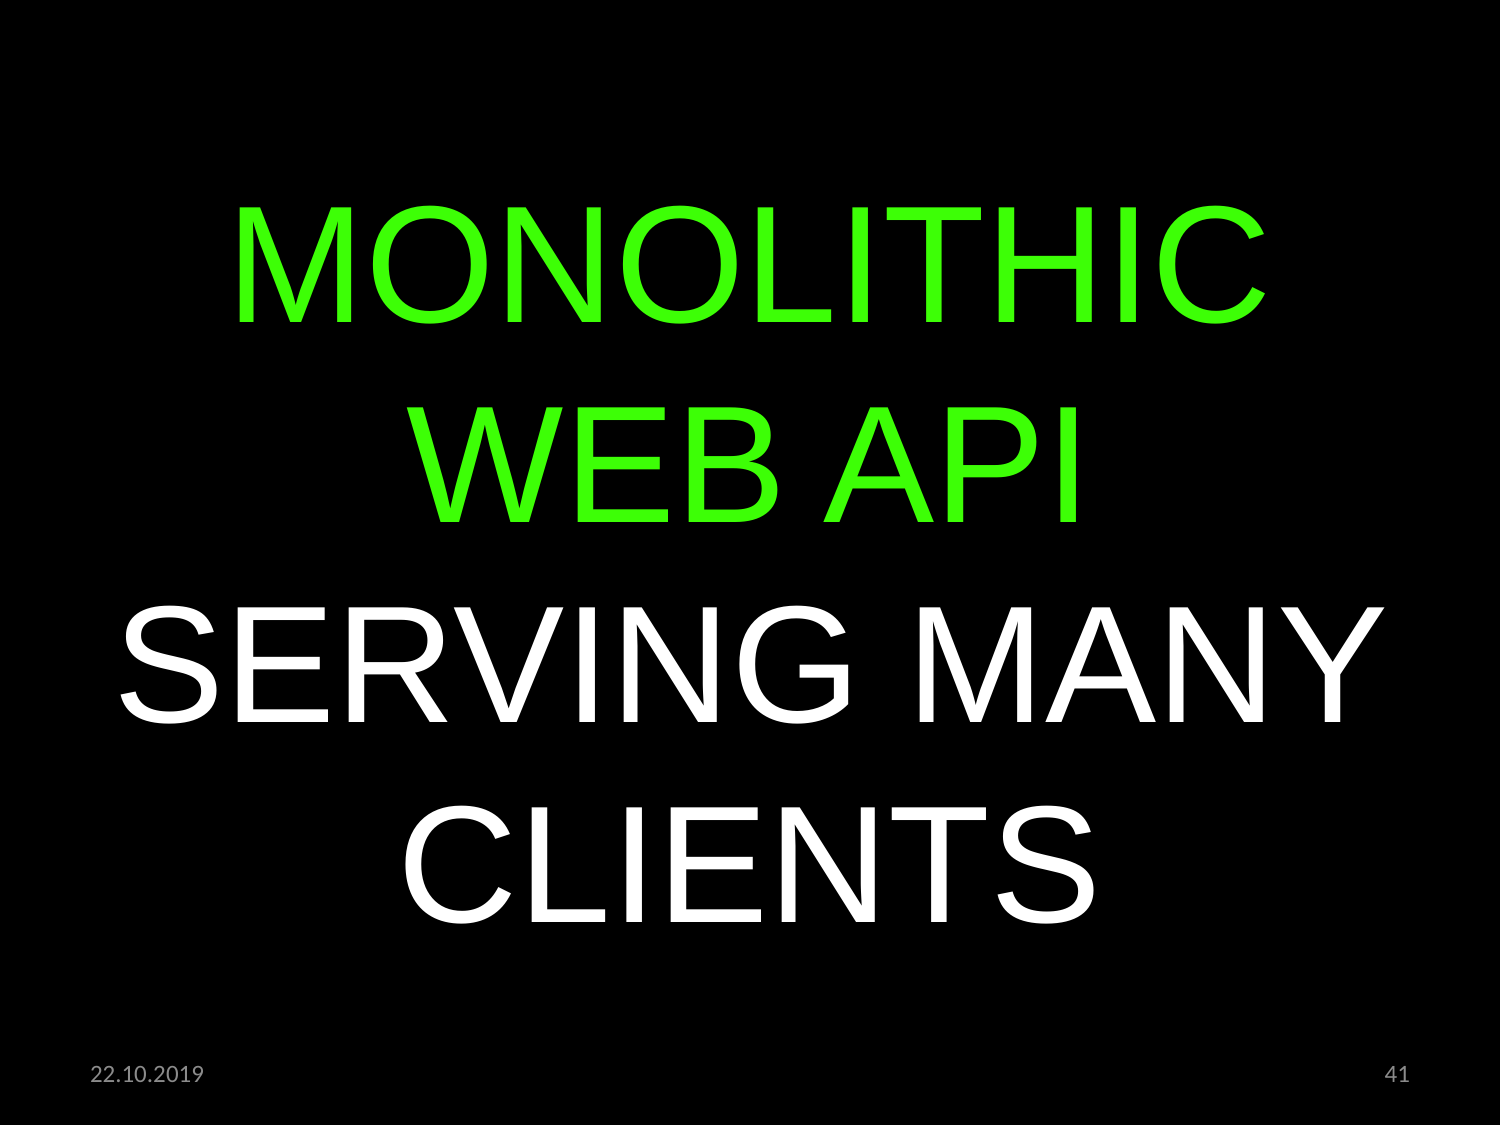

MONOLITHIC WEB API SERVING MANY CLIENTS
22.10.2019
41